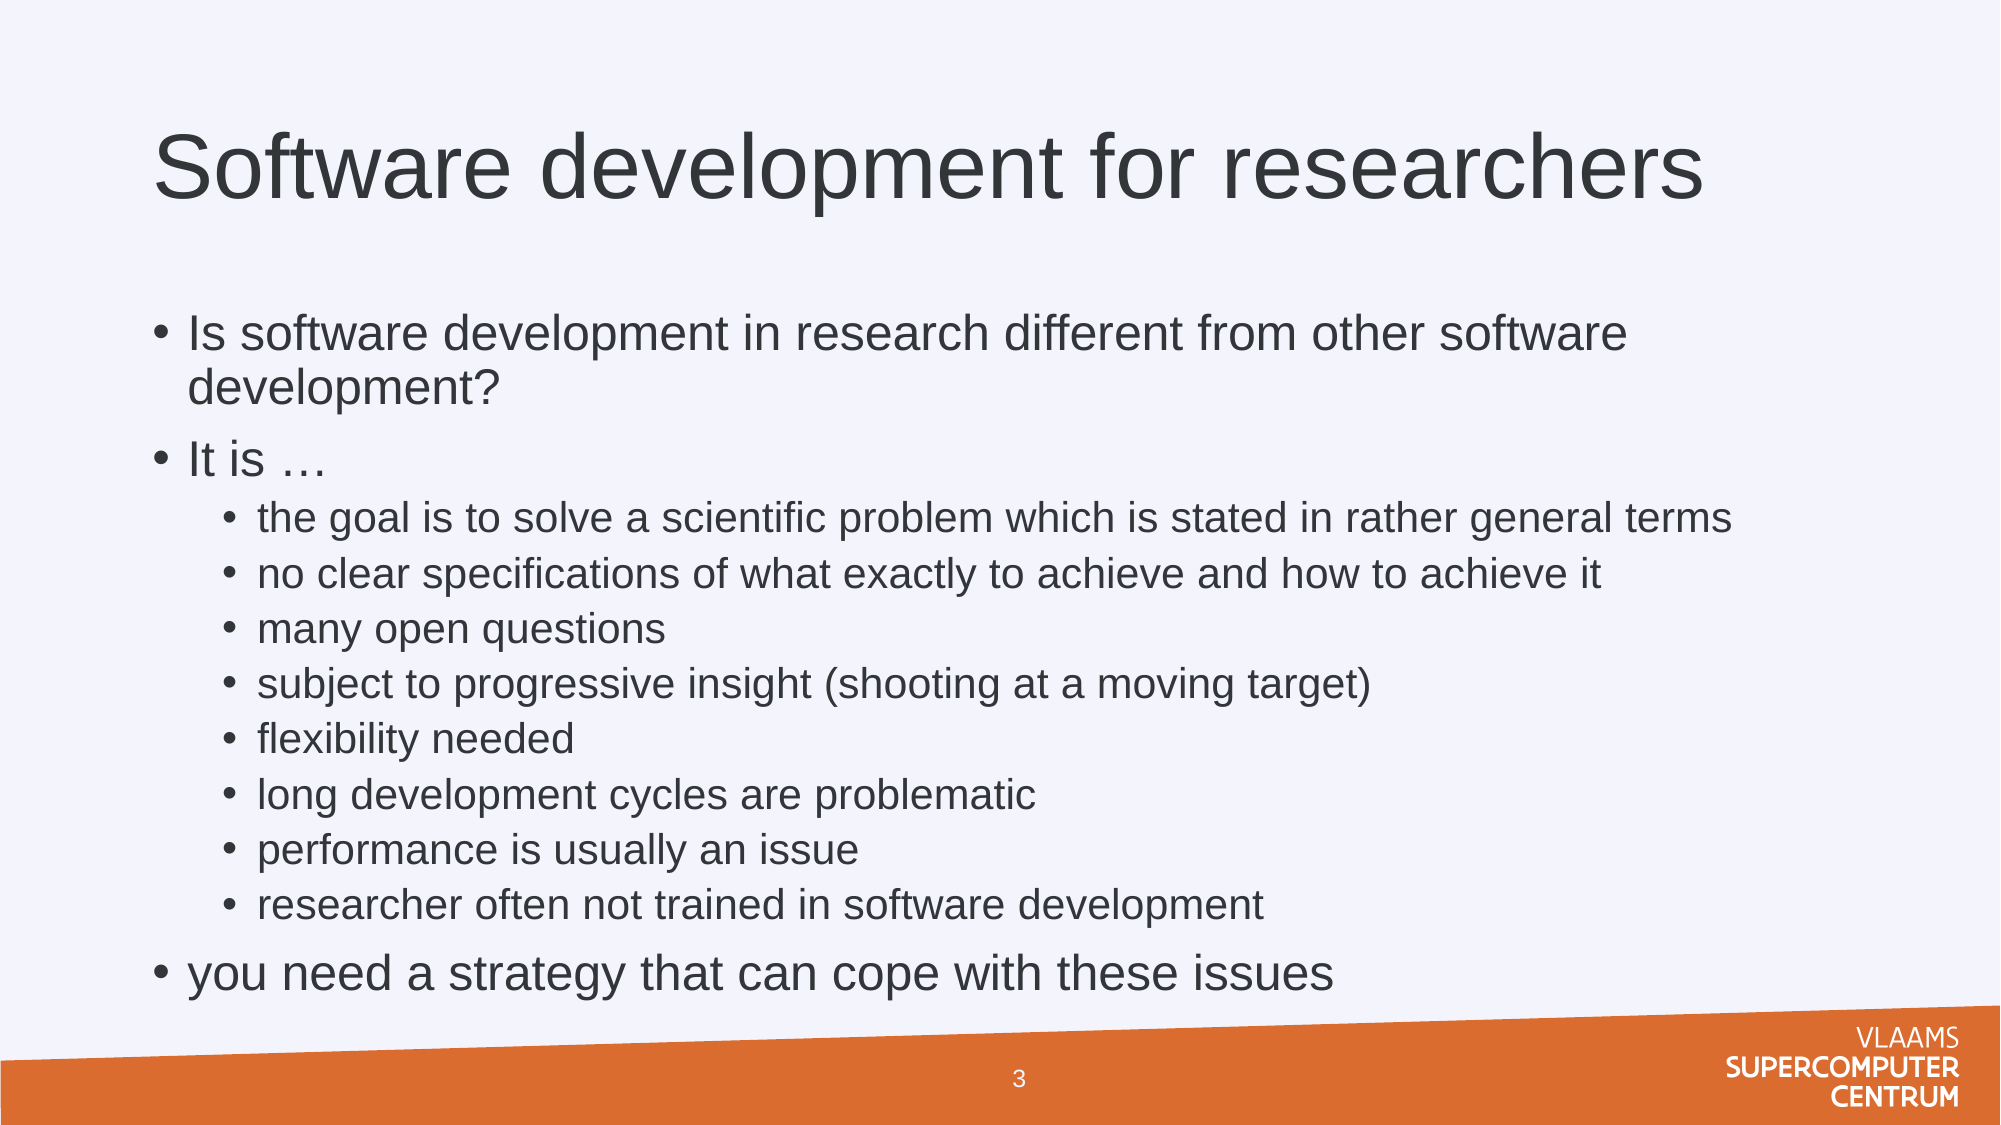

# Software development for researchers
Is software development in research different from other software development?
It is …
the goal is to solve a scientific problem which is stated in rather general terms
no clear specifications of what exactly to achieve and how to achieve it
many open questions
subject to progressive insight (shooting at a moving target)
flexibility needed
long development cycles are problematic
performance is usually an issue
researcher often not trained in software development
you need a strategy that can cope with these issues
3